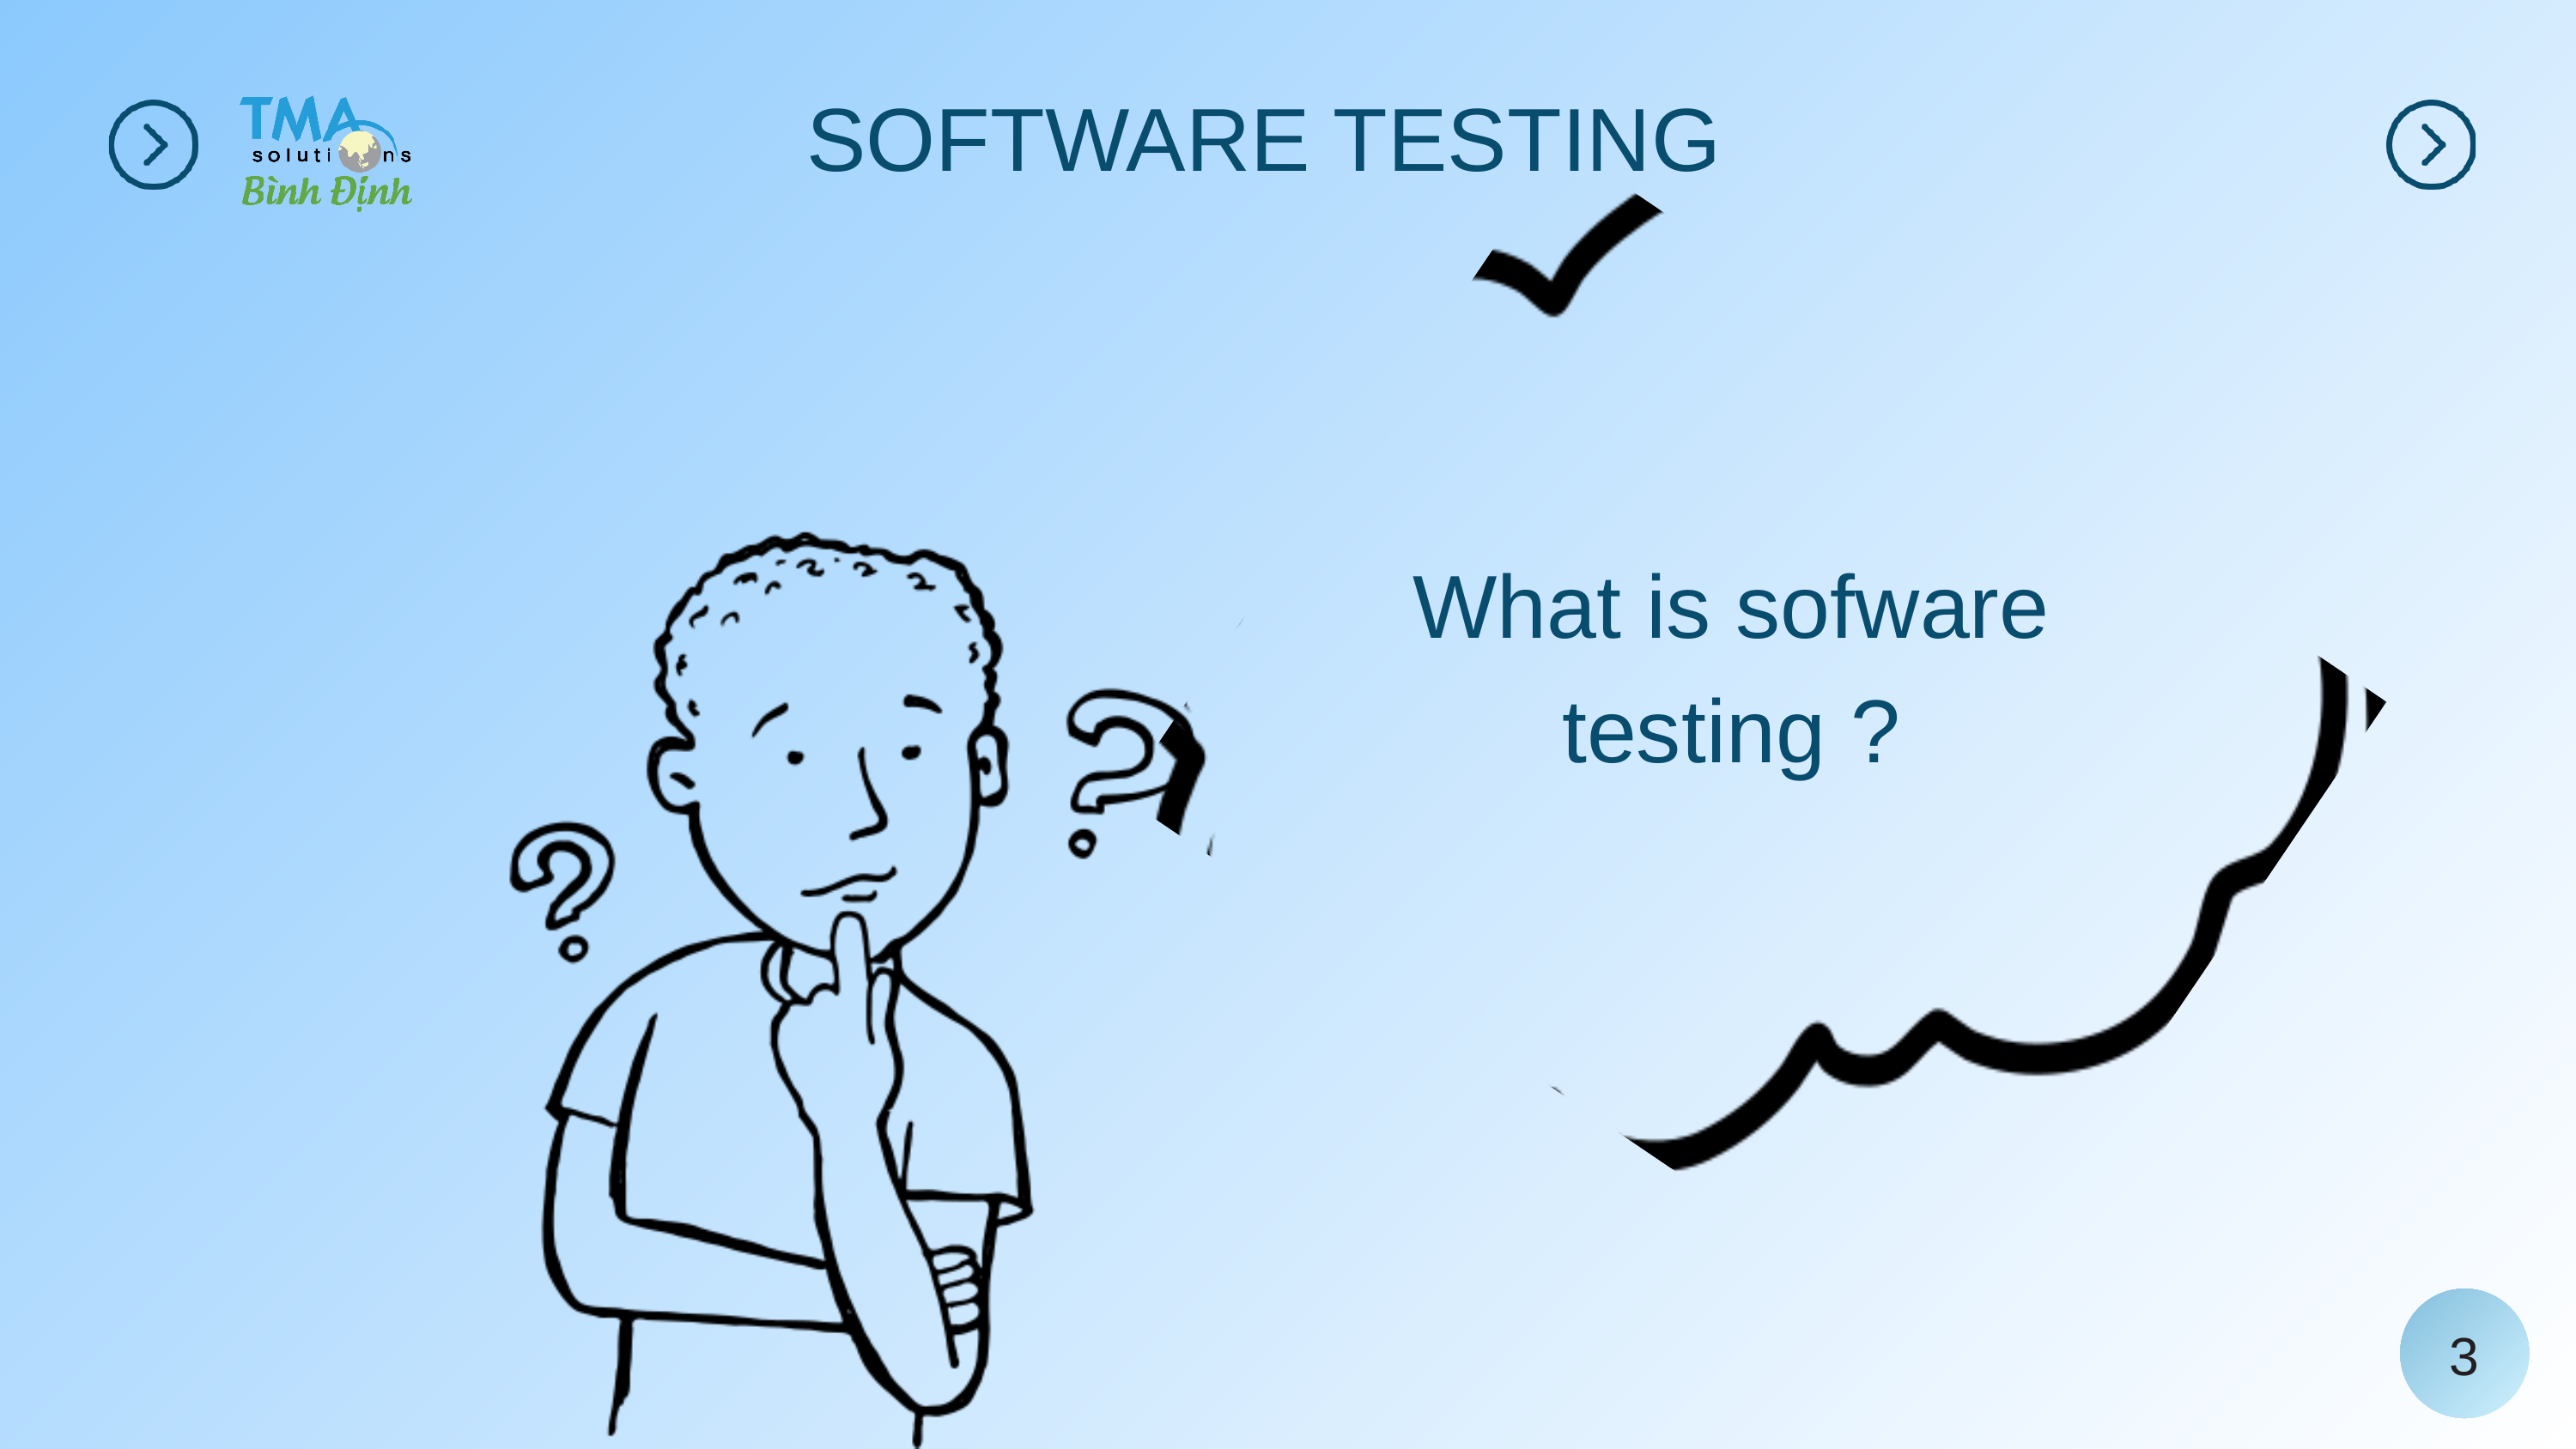

SOFTWARE TESTING

What is sofware testing ?

3